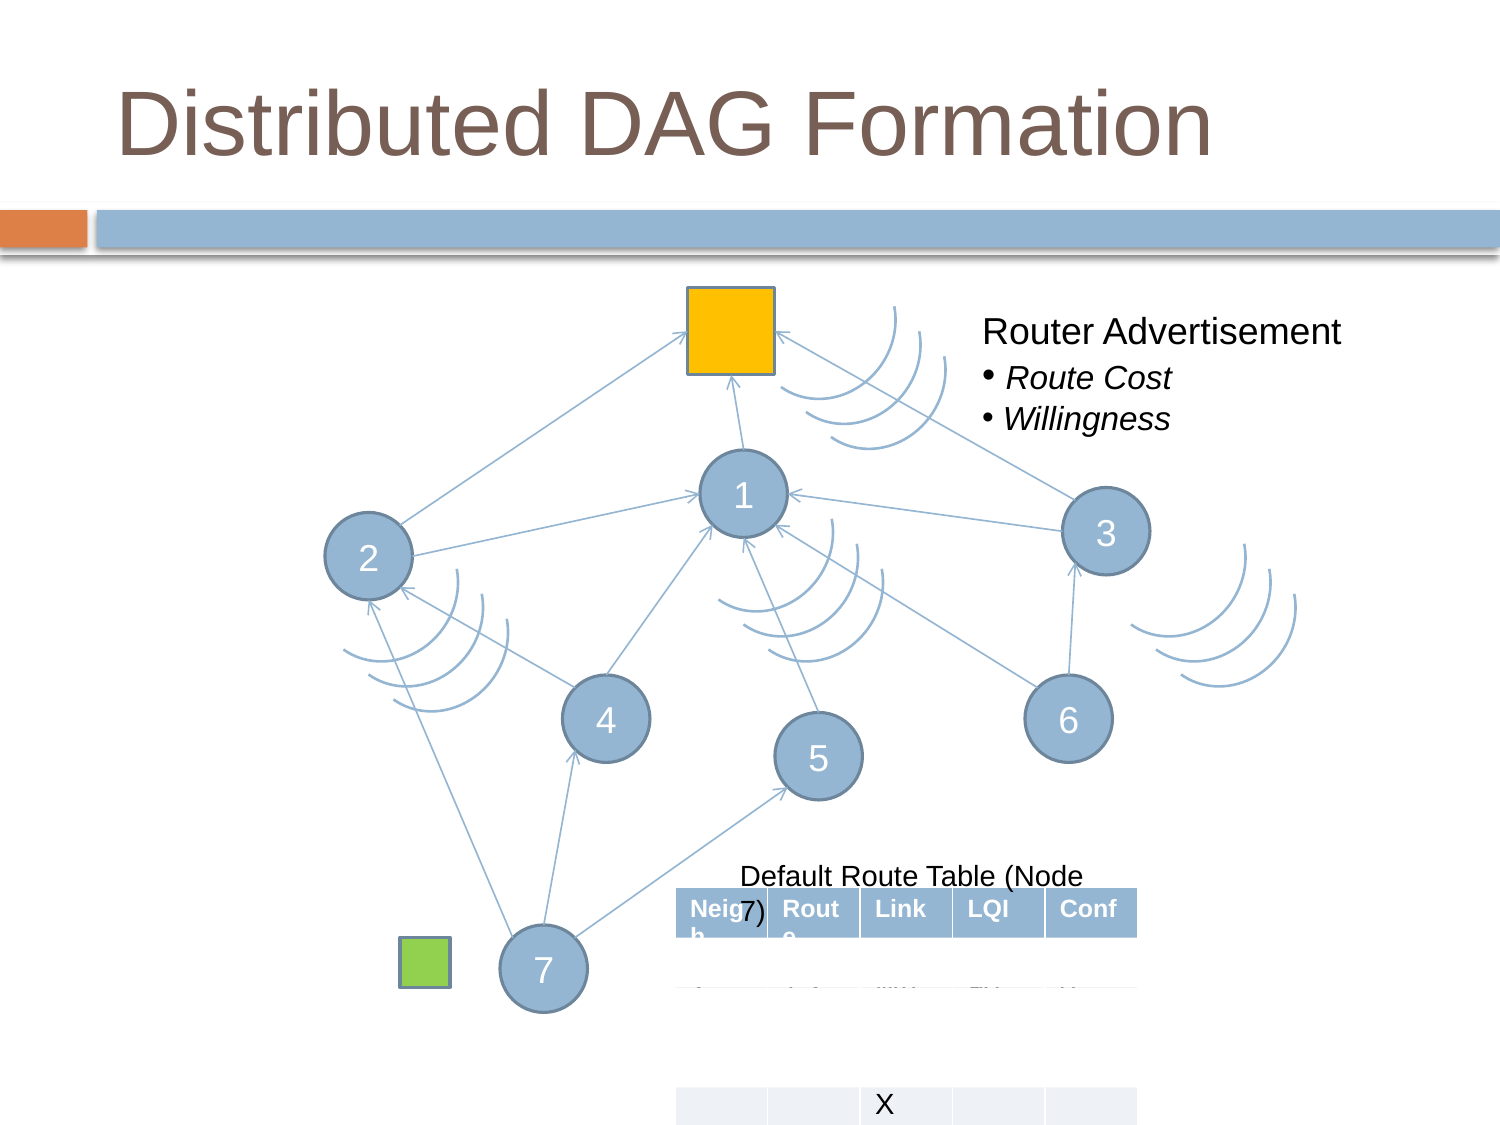

# Distributed DAG Formation

Router Advertisement
 Route Cost
 Willingness

1

3

2

4
6
5
Default Route Table (Node 7)
| Neigh | Route | Link | LQI | Conf |
| --- | --- | --- | --- | --- |
| 2 | 1.2 | MAX | 90 | 0 |
| 4 | 2.5 | MAX | 100 | 0 |
| 5 | 2.6 | MAX | 100 | 0 |
7